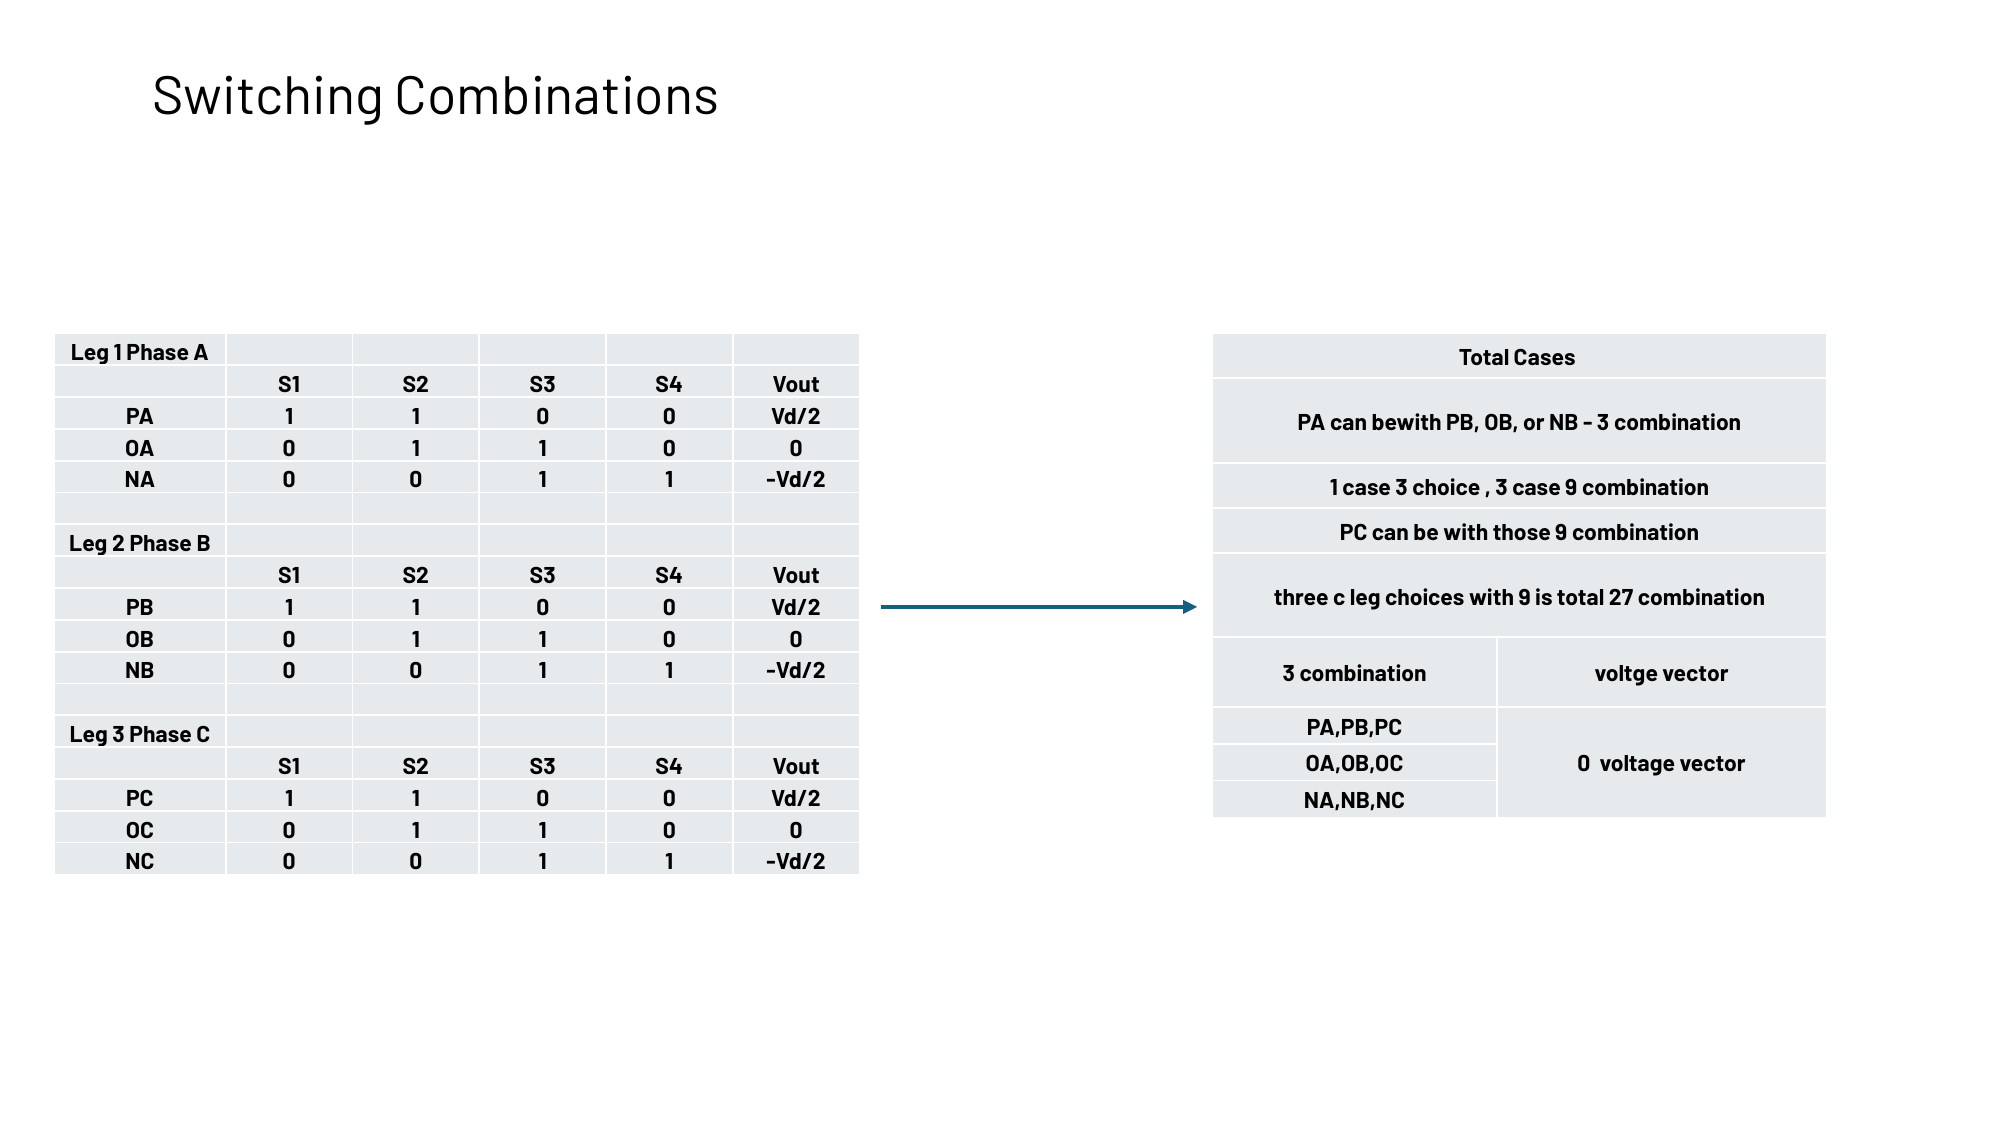

# Switching Combinations
| Leg 1 Phase A |  |  |  |  |  |
| --- | --- | --- | --- | --- | --- |
|  | S1 | S2 | S3 | S4 | Vout |
| PA | 1 | 1 | 0 | 0 | Vd/2 |
| OA | 0 | 1 | 1 | 0 | 0 |
| NA | 0 | 0 | 1 | 1 | -Vd/2 |
|  |  |  |  |  |  |
| Leg 2 Phase B |  |  |  |  |  |
|  | S1 | S2 | S3 | S4 | Vout |
| PB | 1 | 1 | 0 | 0 | Vd/2 |
| OB | 0 | 1 | 1 | 0 | 0 |
| NB | 0 | 0 | 1 | 1 | -Vd/2 |
|  |  |  |  |  |  |
| Leg 3 Phase C |  |  |  |  |  |
|  | S1 | S2 | S3 | S4 | Vout |
| PC | 1 | 1 | 0 | 0 | Vd/2 |
| OC | 0 | 1 | 1 | 0 | 0 |
| NC | 0 | 0 | 1 | 1 | -Vd/2 |
| Total Cases |
| --- |
| PA can bewith PB, OB, or NB - 3 combination |
| 1 case 3 choice , 3 case 9 combination |
| PC can be with those 9 combination |
| three c leg choices with 9 is total 27 combination |
| 3 combination | voltge vector |
| --- | --- |
| PA,PB,PC | 0 voltage vector |
| OA,OB,OC |  |
| NA,NB,NC |  |